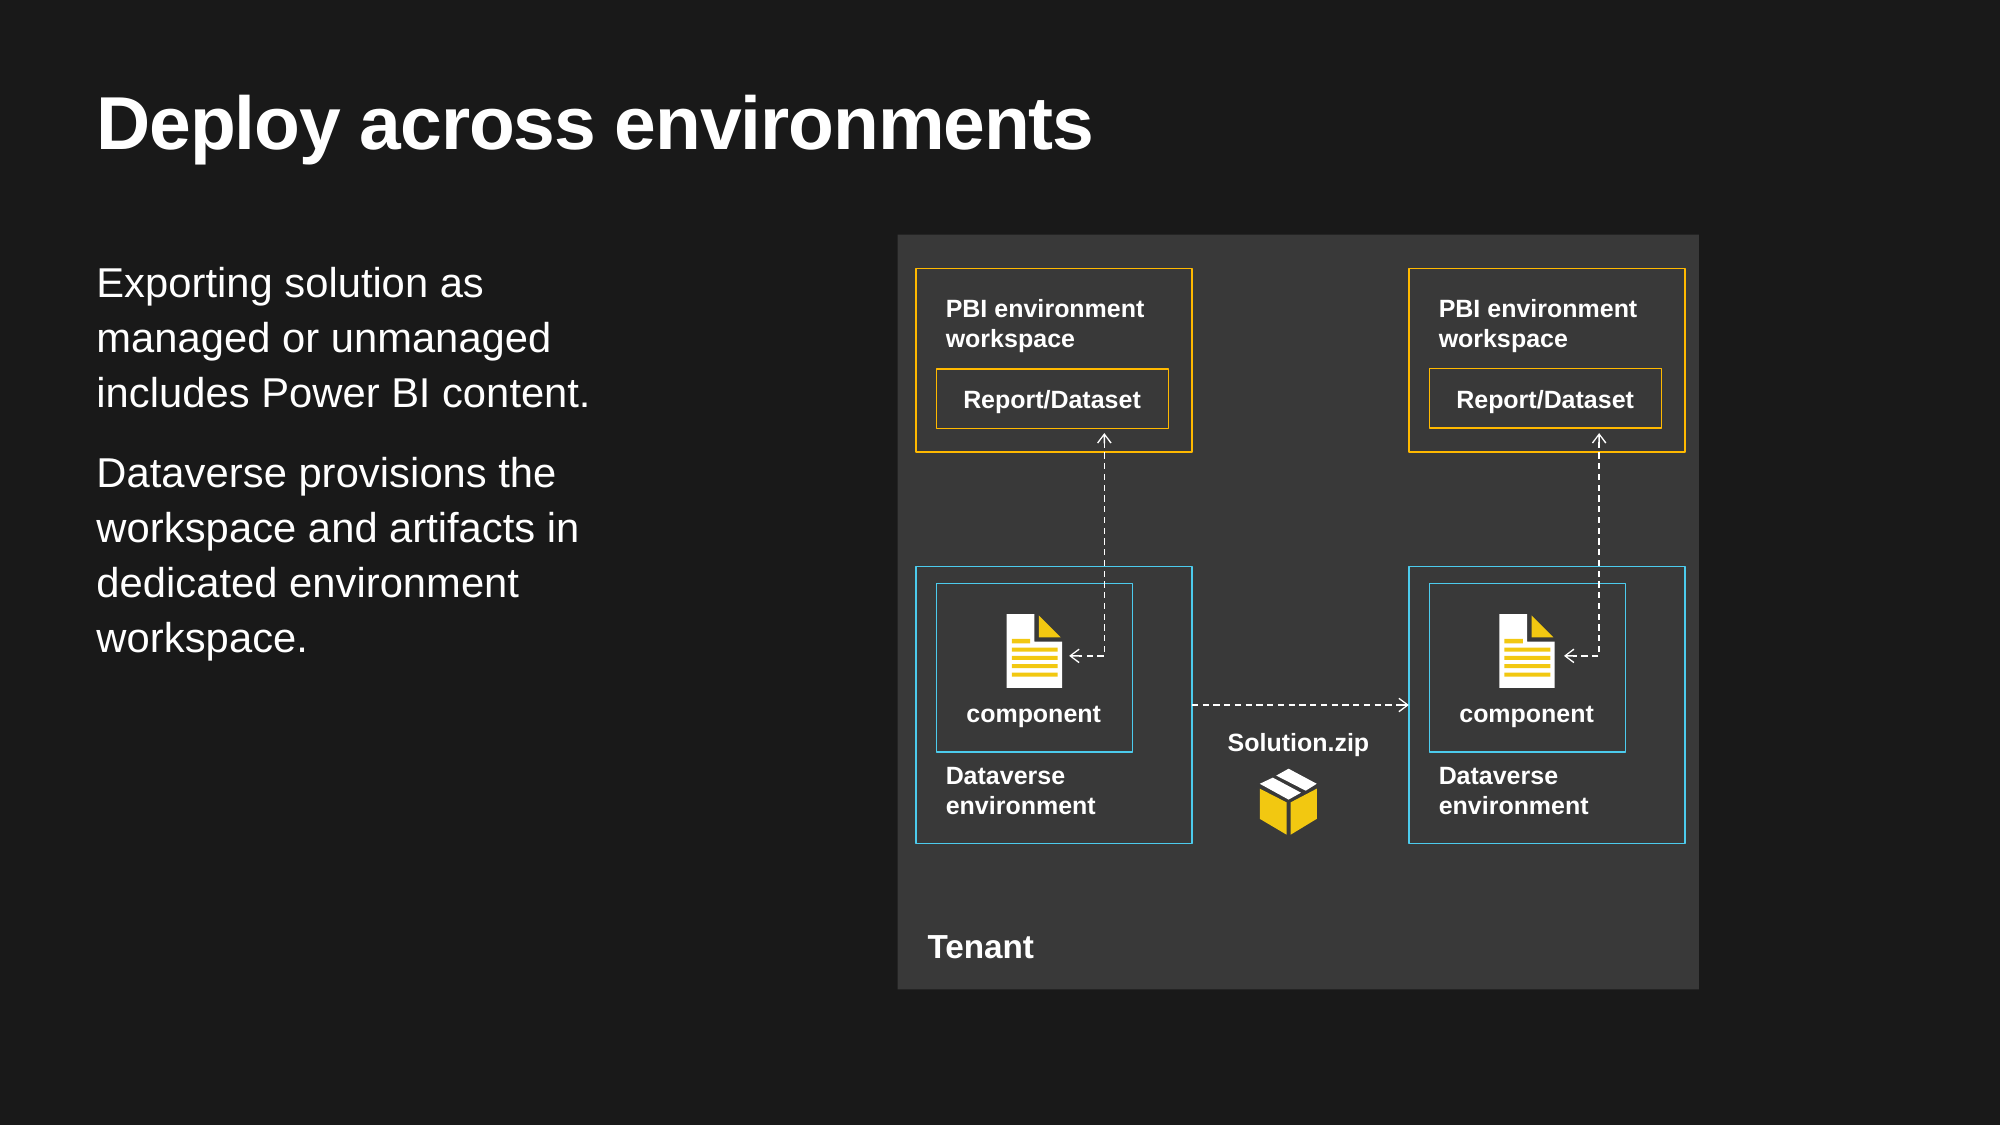

# Deploy across environments
Tenant
PBI environment workspace
PBI environment workspace
Report/Dataset
Report/Dataset
Dataverse environment
Dataverse environment
component
component

Solution.zip

Exporting solution as  managed or unmanaged includes Power BI content.
Dataverse provisions the  workspace and artifacts in dedicated environment workspace.